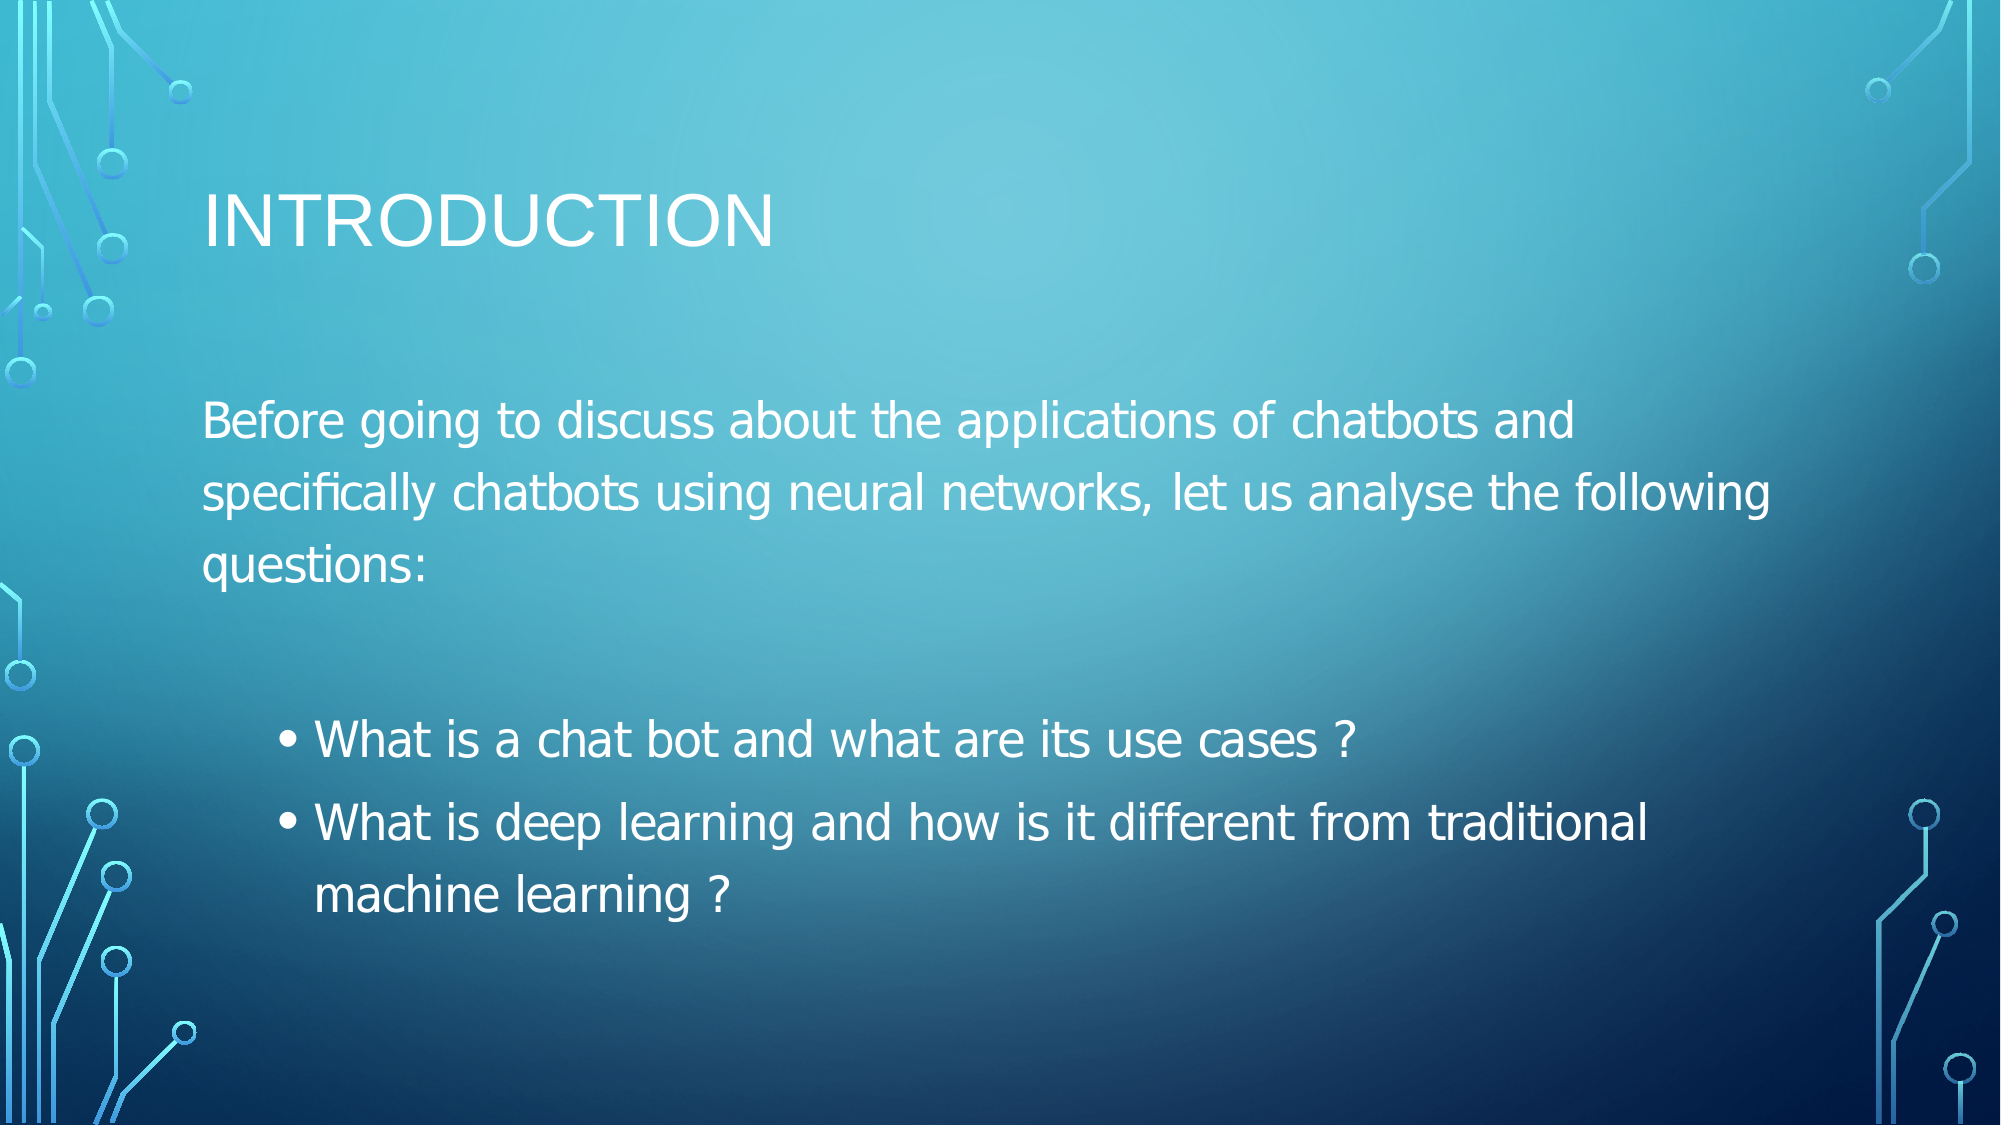

# introduction
Before going to discuss about the applications of chatbots and specifically chatbots using neural networks, let us analyse the following questions:

What is a chat bot and what are its use cases ?
What is deep learning and how is it different from traditional machine learning ?